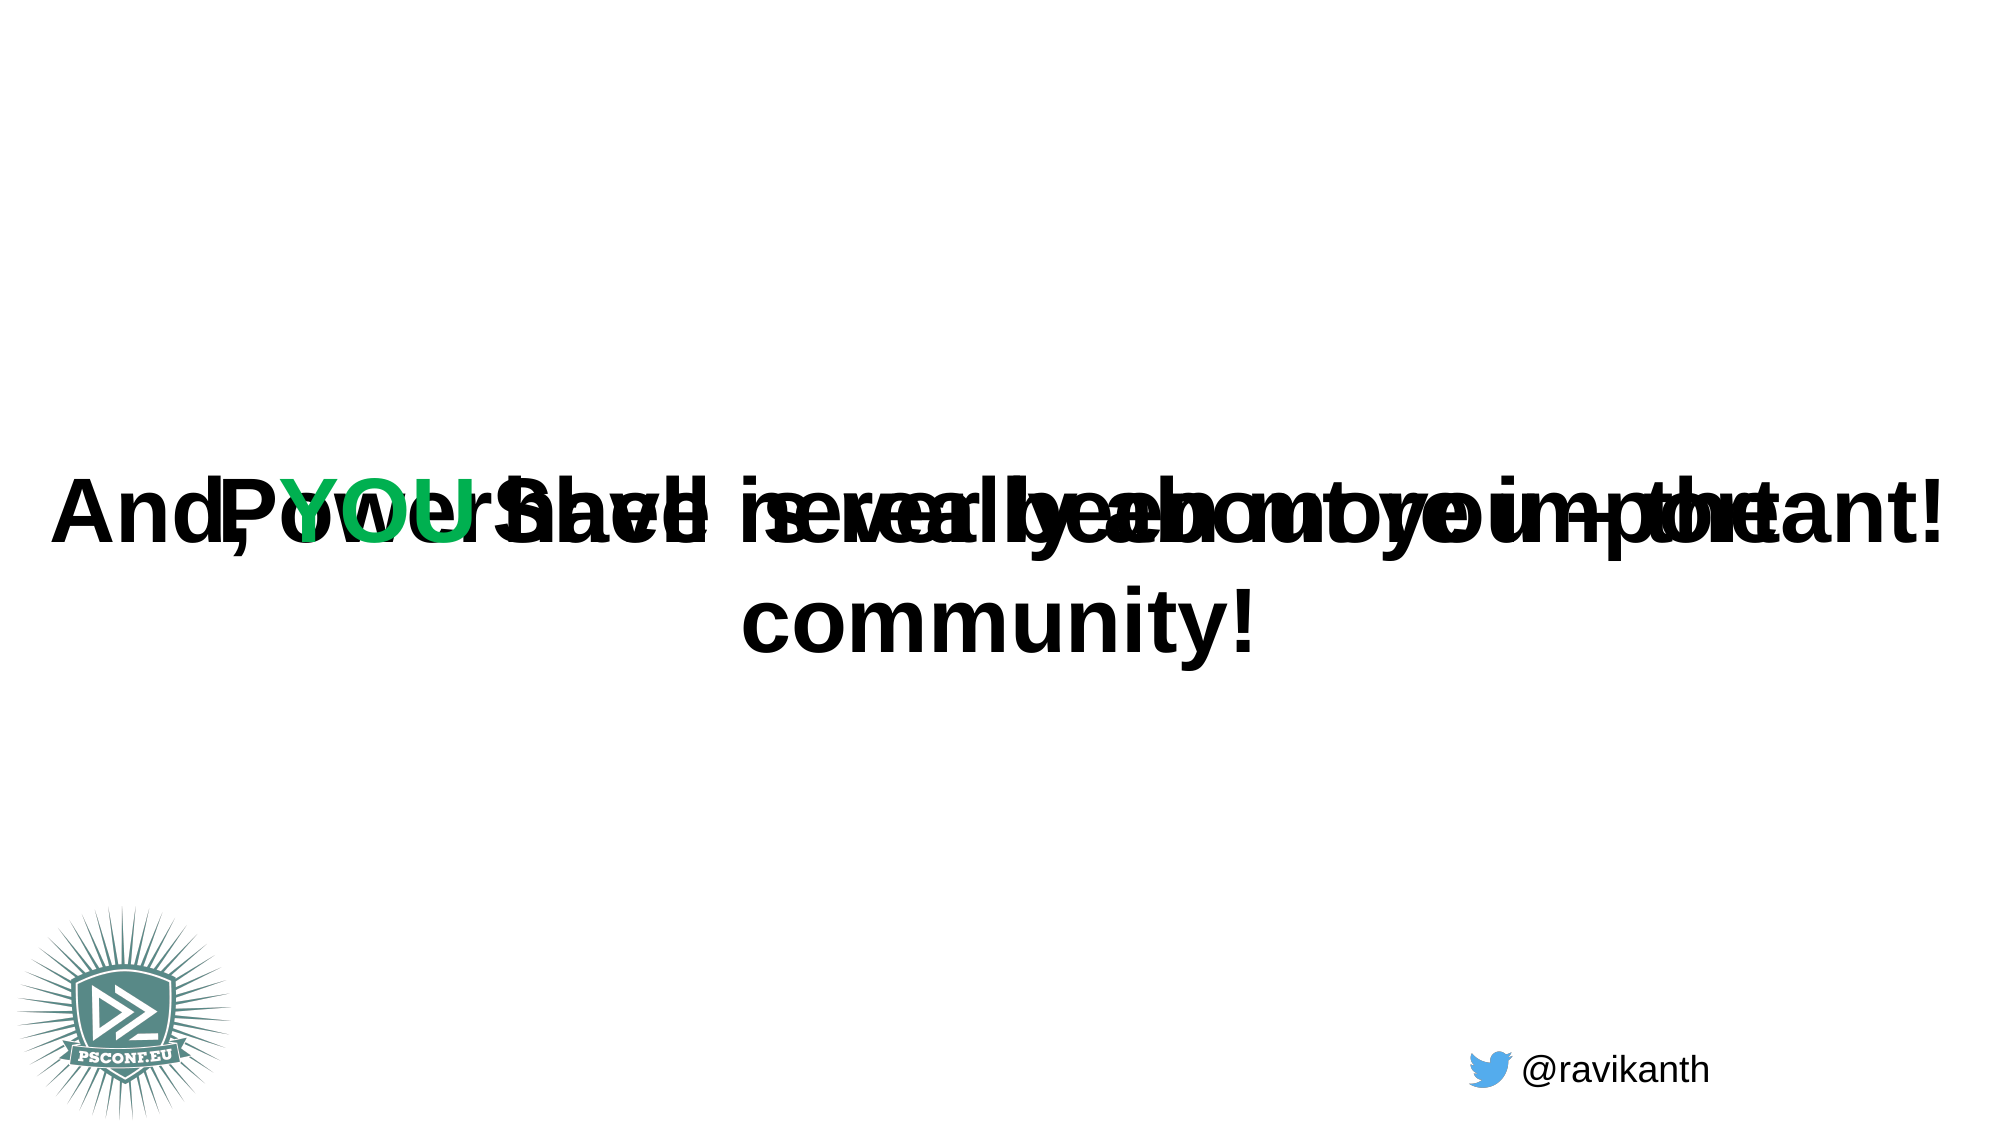

PowerShell is really about you – the community!
And, YOU have never been more important!
@ravikanth